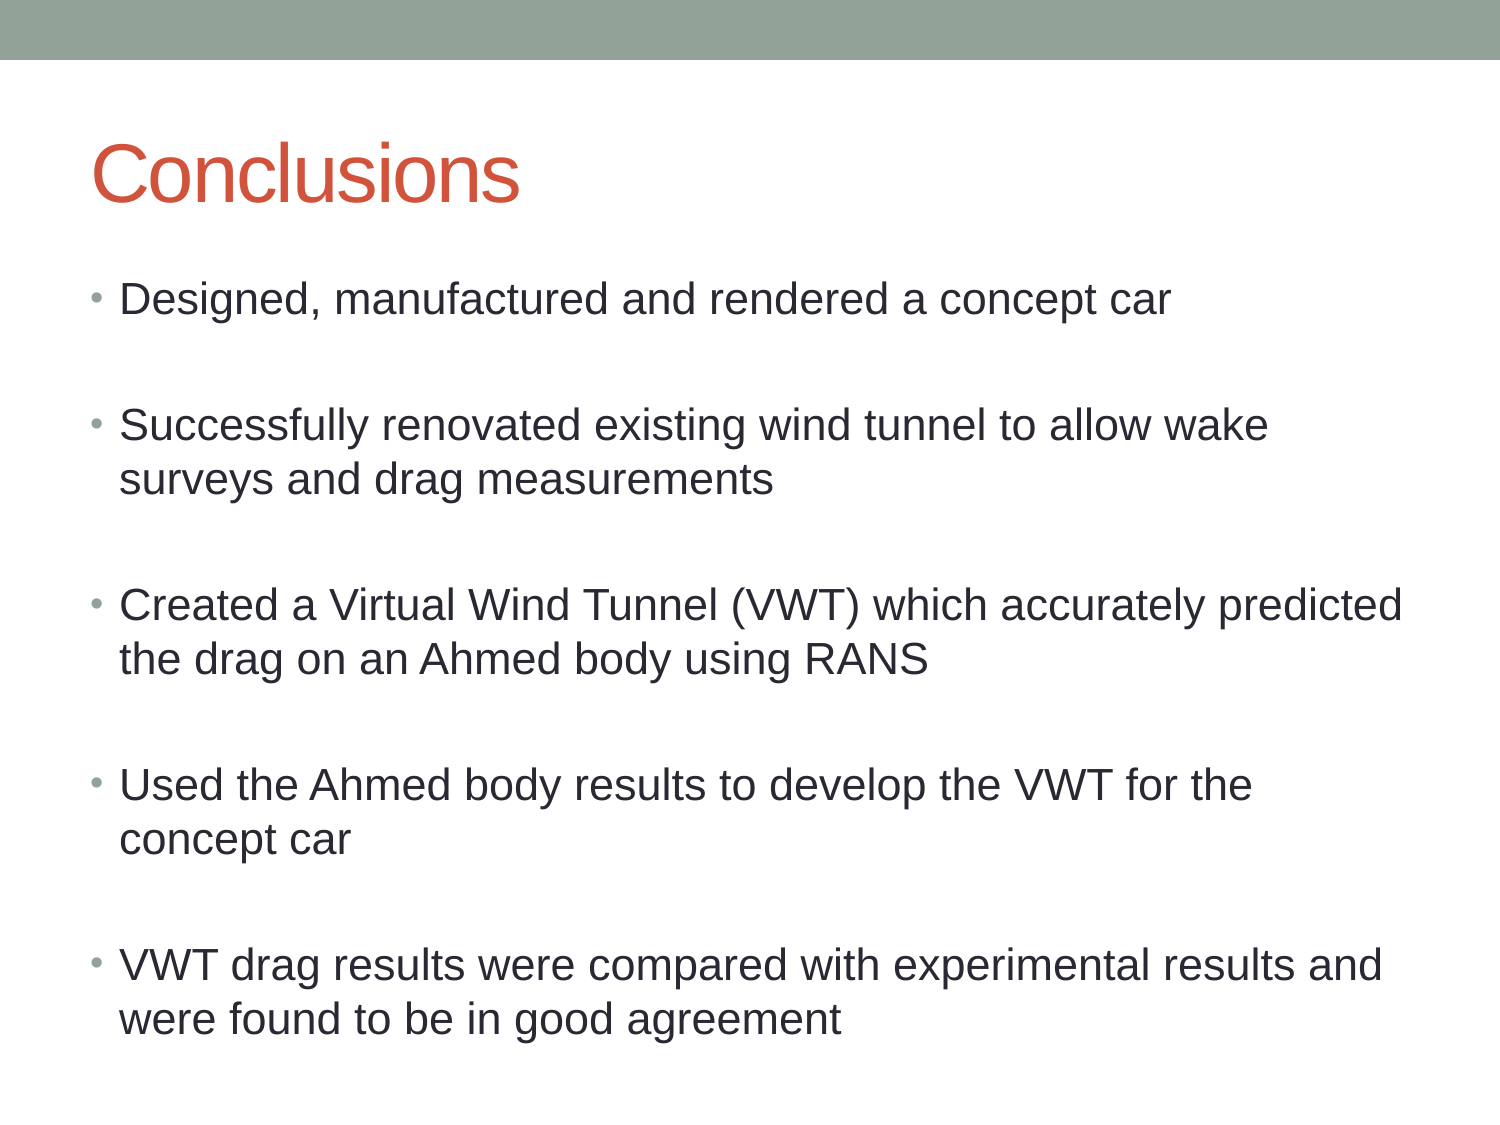

# Conclusions
Designed, manufactured and rendered a concept car

Successfully renovated existing wind tunnel to allow wake surveys and drag measurements

Created a Virtual Wind Tunnel (VWT) which accurately predicted the drag on an Ahmed body using RANS

Used the Ahmed body results to develop the VWT for the concept car

VWT drag results were compared with experimental results and were found to be in good agreement